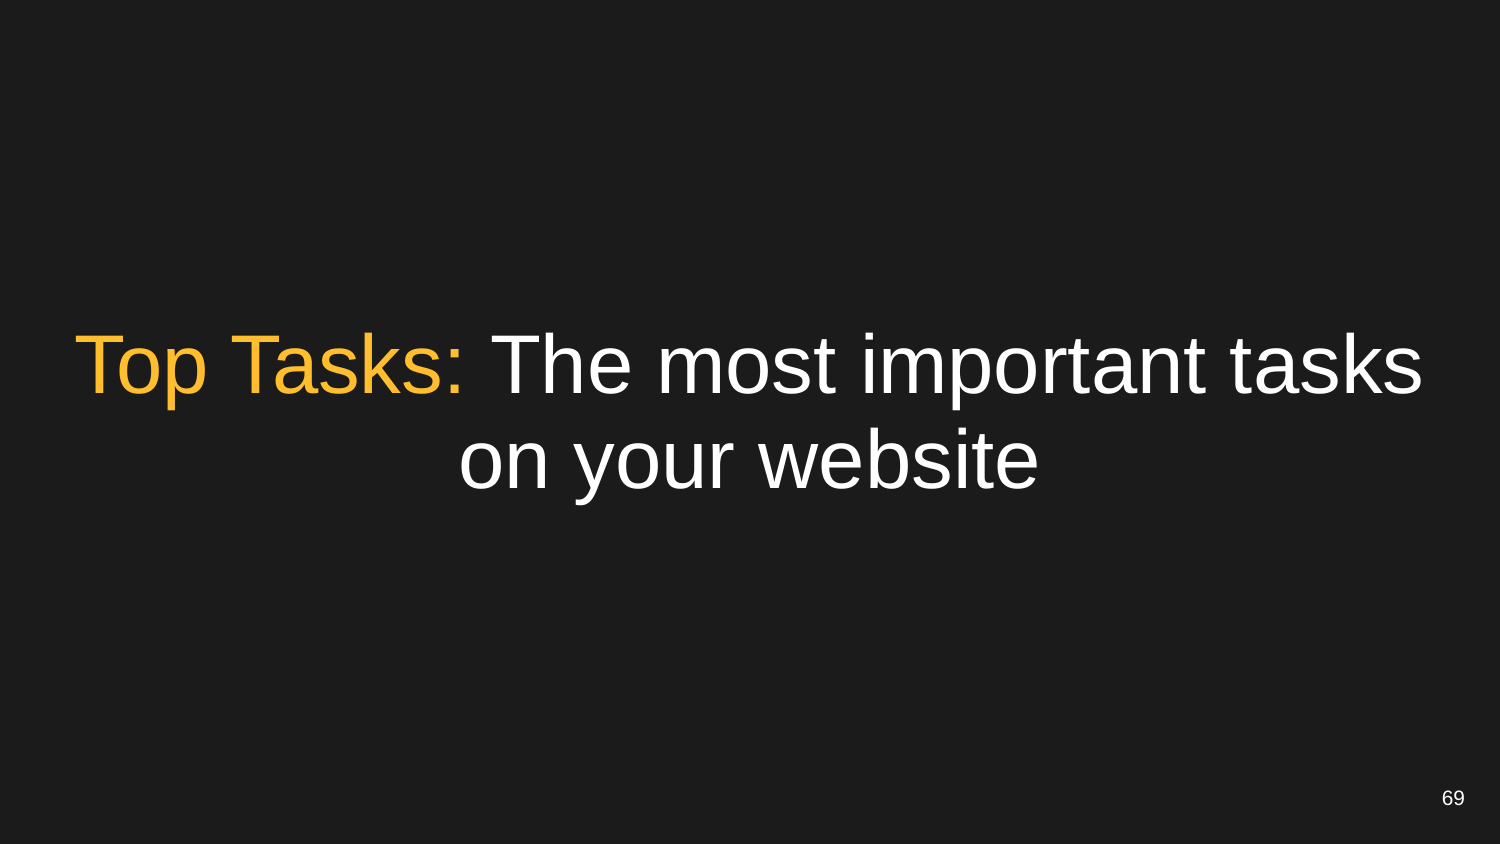

# Top Tasks: The most important tasks on your website
69